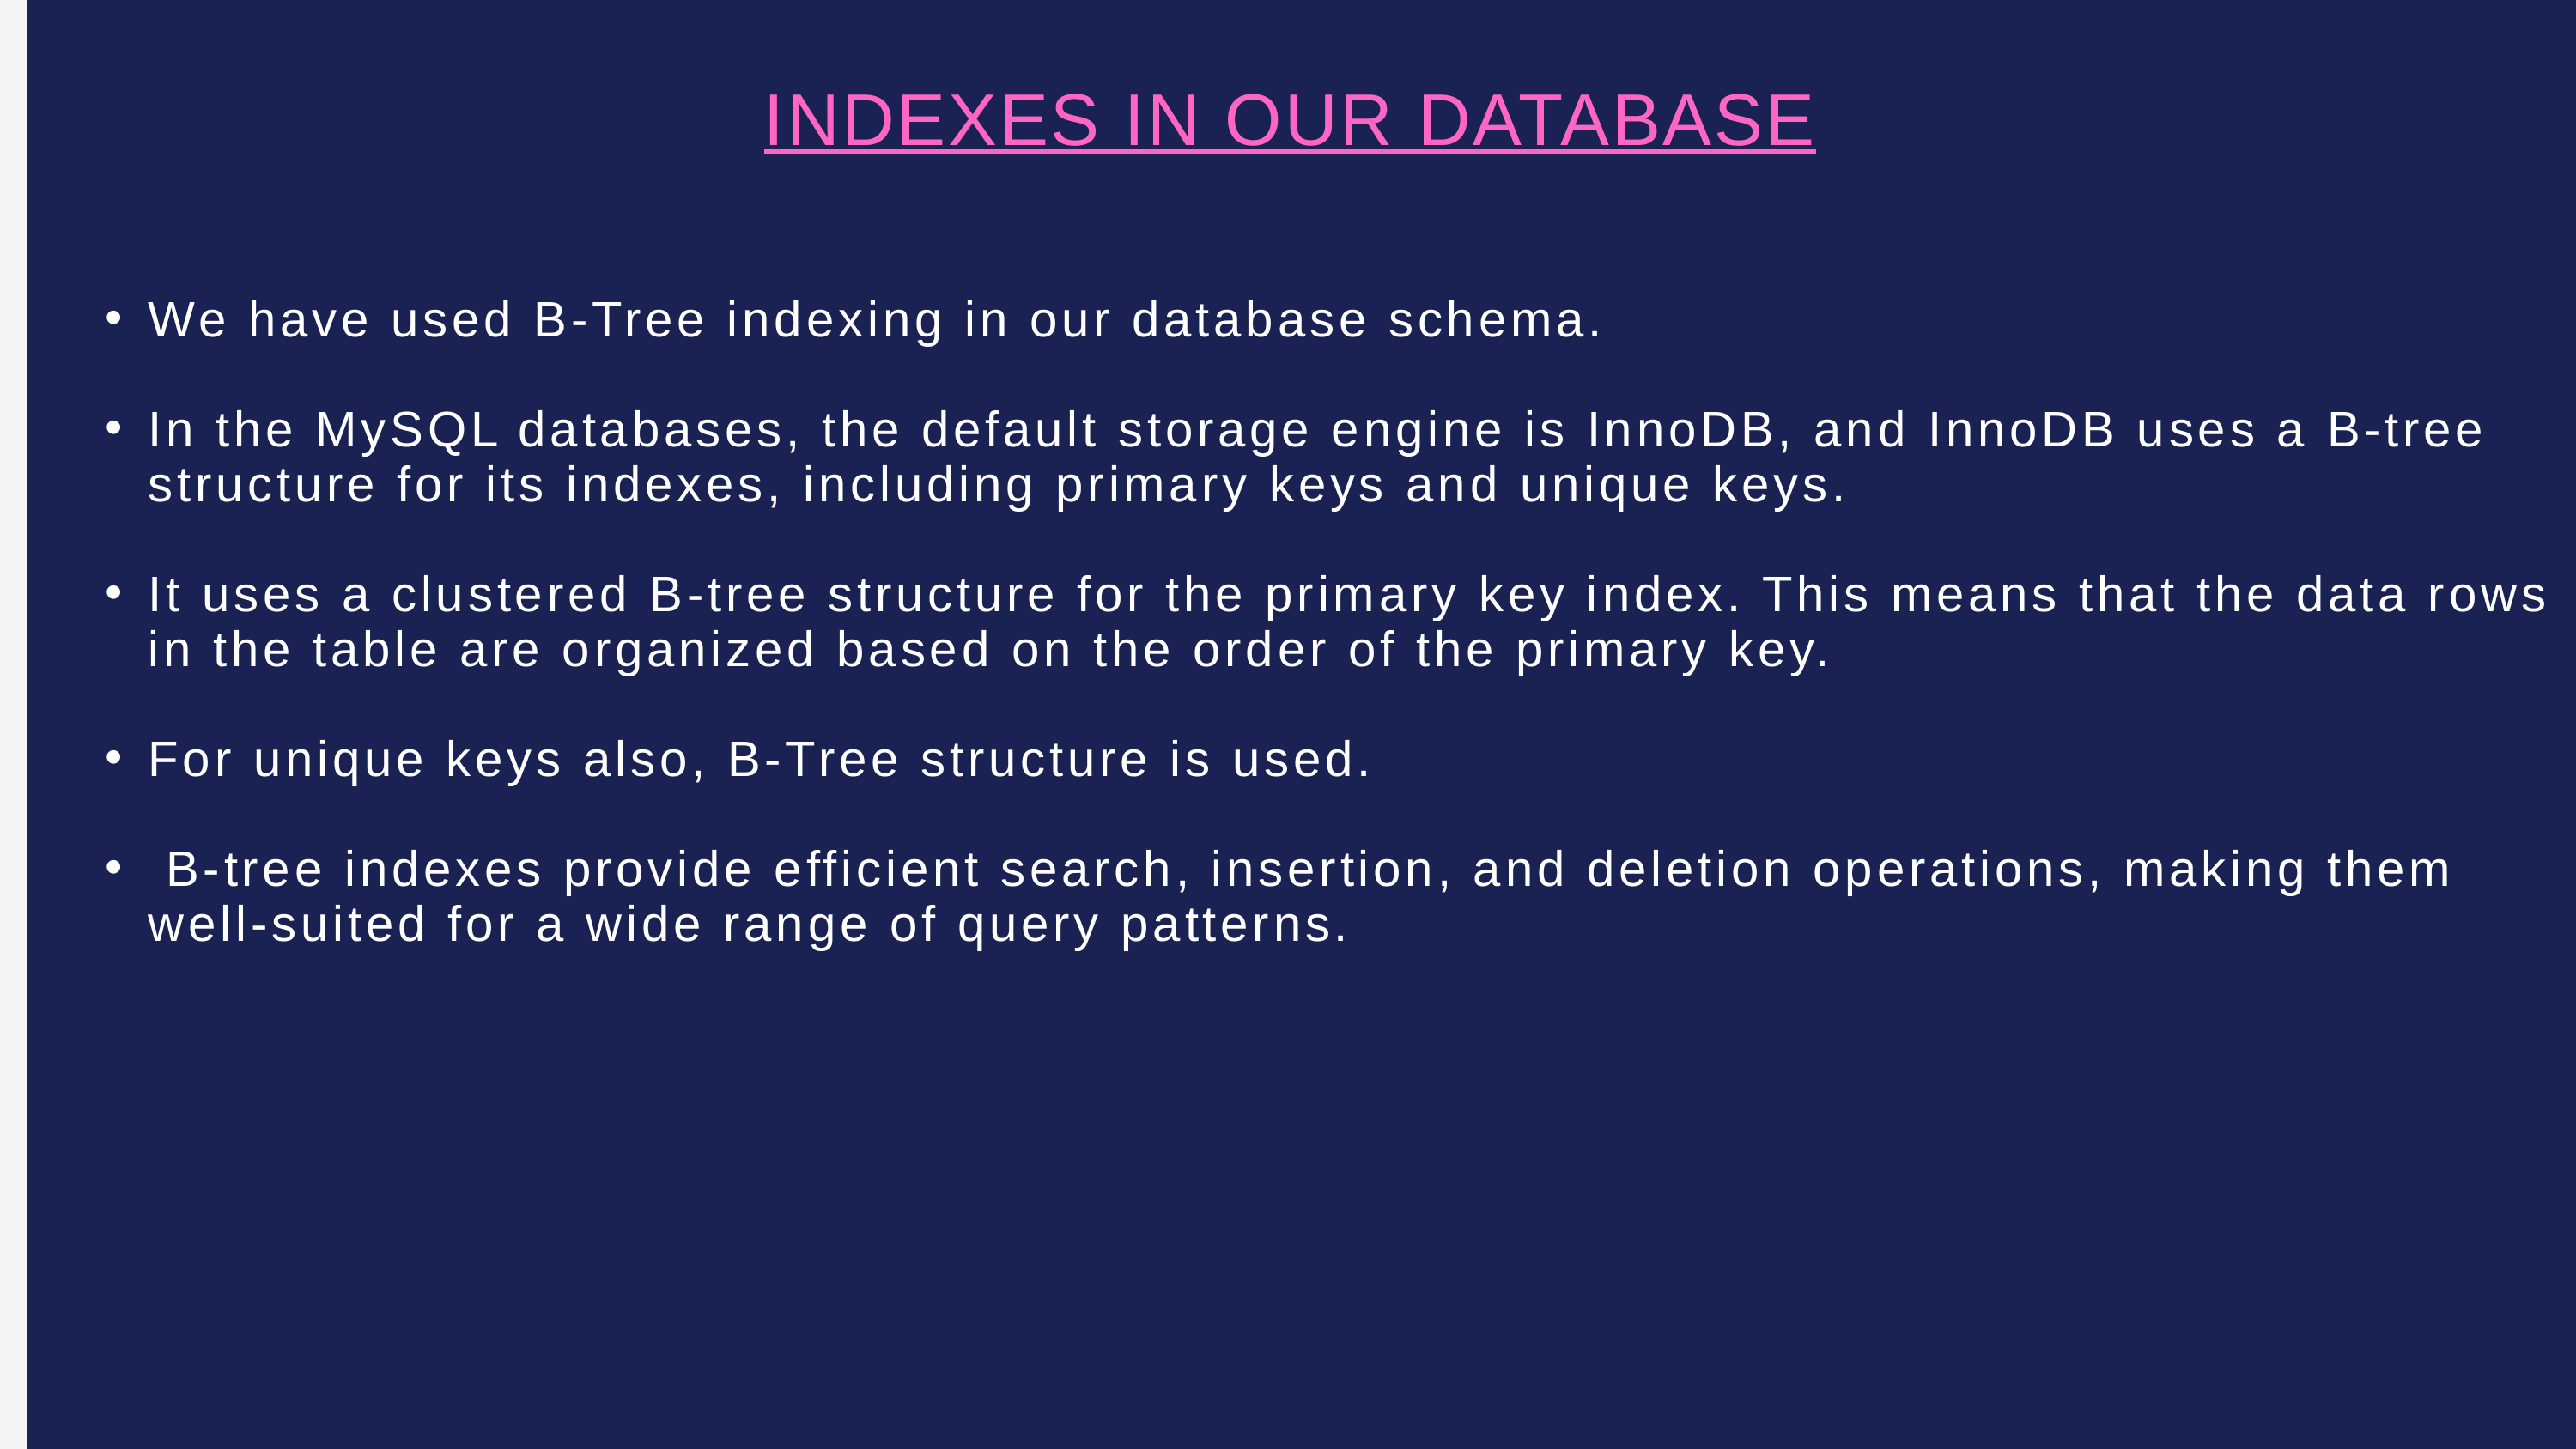

INDEXES IN OUR DATABASE

We have used B-Tree indexing in our database schema.

In the MySQL databases, the default storage engine is InnoDB, and InnoDB uses a B-tree structure for its indexes, including primary keys and unique keys.

It uses a clustered B-tree structure for the primary key index. This means that the data rows in the table are organized based on the order of the primary key.

For unique keys also, B-Tree structure is used.

 B-tree indexes provide efficient search, insertion, and deletion operations, making them well-suited for a wide range of query patterns.